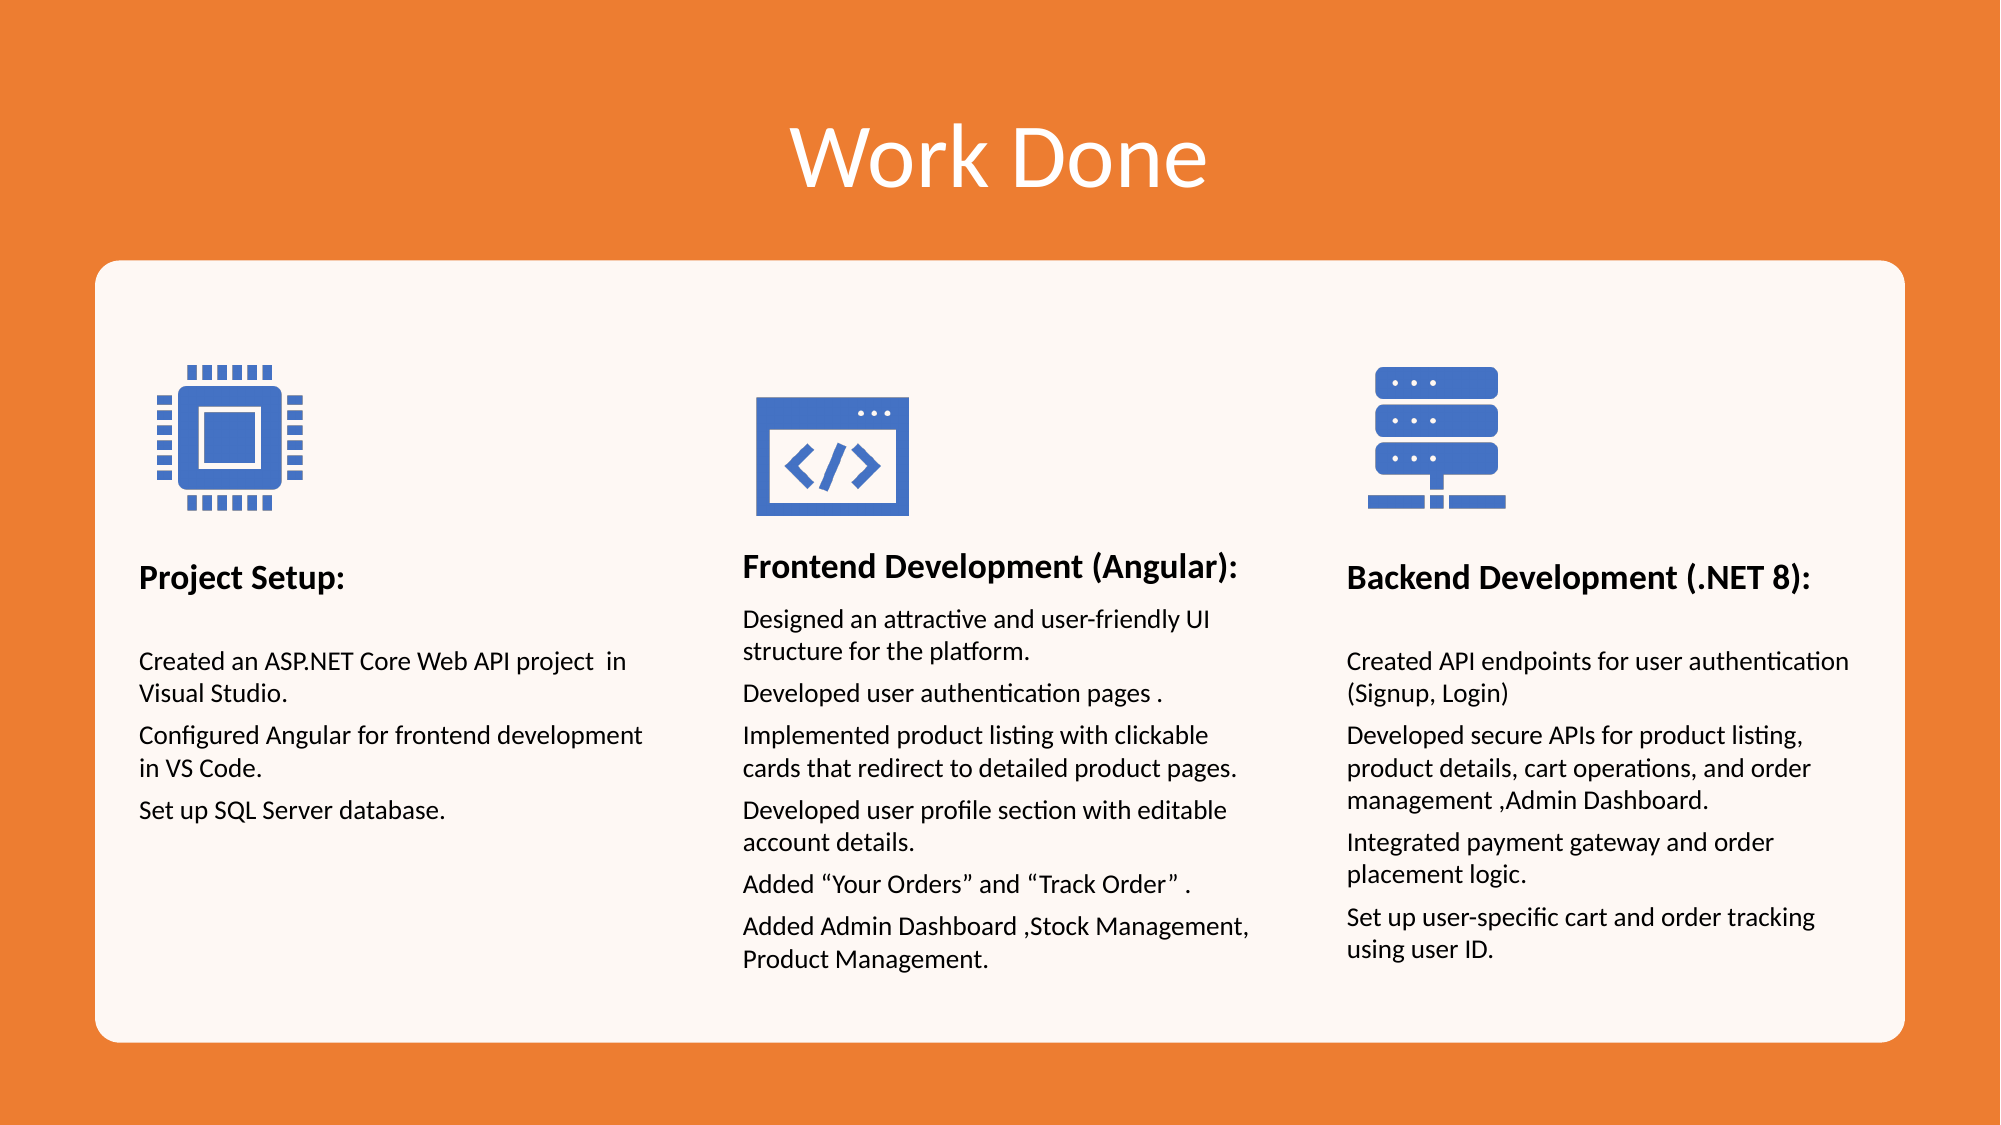

Work Done

Project Setup:
Created an ASP.NET Core Web API project  in Visual Studio.
Configured Angular for frontend development in VS Code.
Set up SQL Server database.
Frontend Development (Angular):
Designed an attractive and user-friendly UI structure for the platform.
Developed user authentication pages .
Implemented product listing with clickable cards that redirect to detailed product pages.
Developed user profile section with editable account details.
Added “Your Orders” and “Track Order” .
Added Admin Dashboard ,Stock Management, Product Management.
Backend Development (.NET 8):
Created API endpoints for user authentication (Signup, Login)
Developed secure APIs for product listing, product details, cart operations, and order management ,Admin Dashboard.
Integrated payment gateway and order placement logic.
Set up user-specific cart and order tracking using user ID.